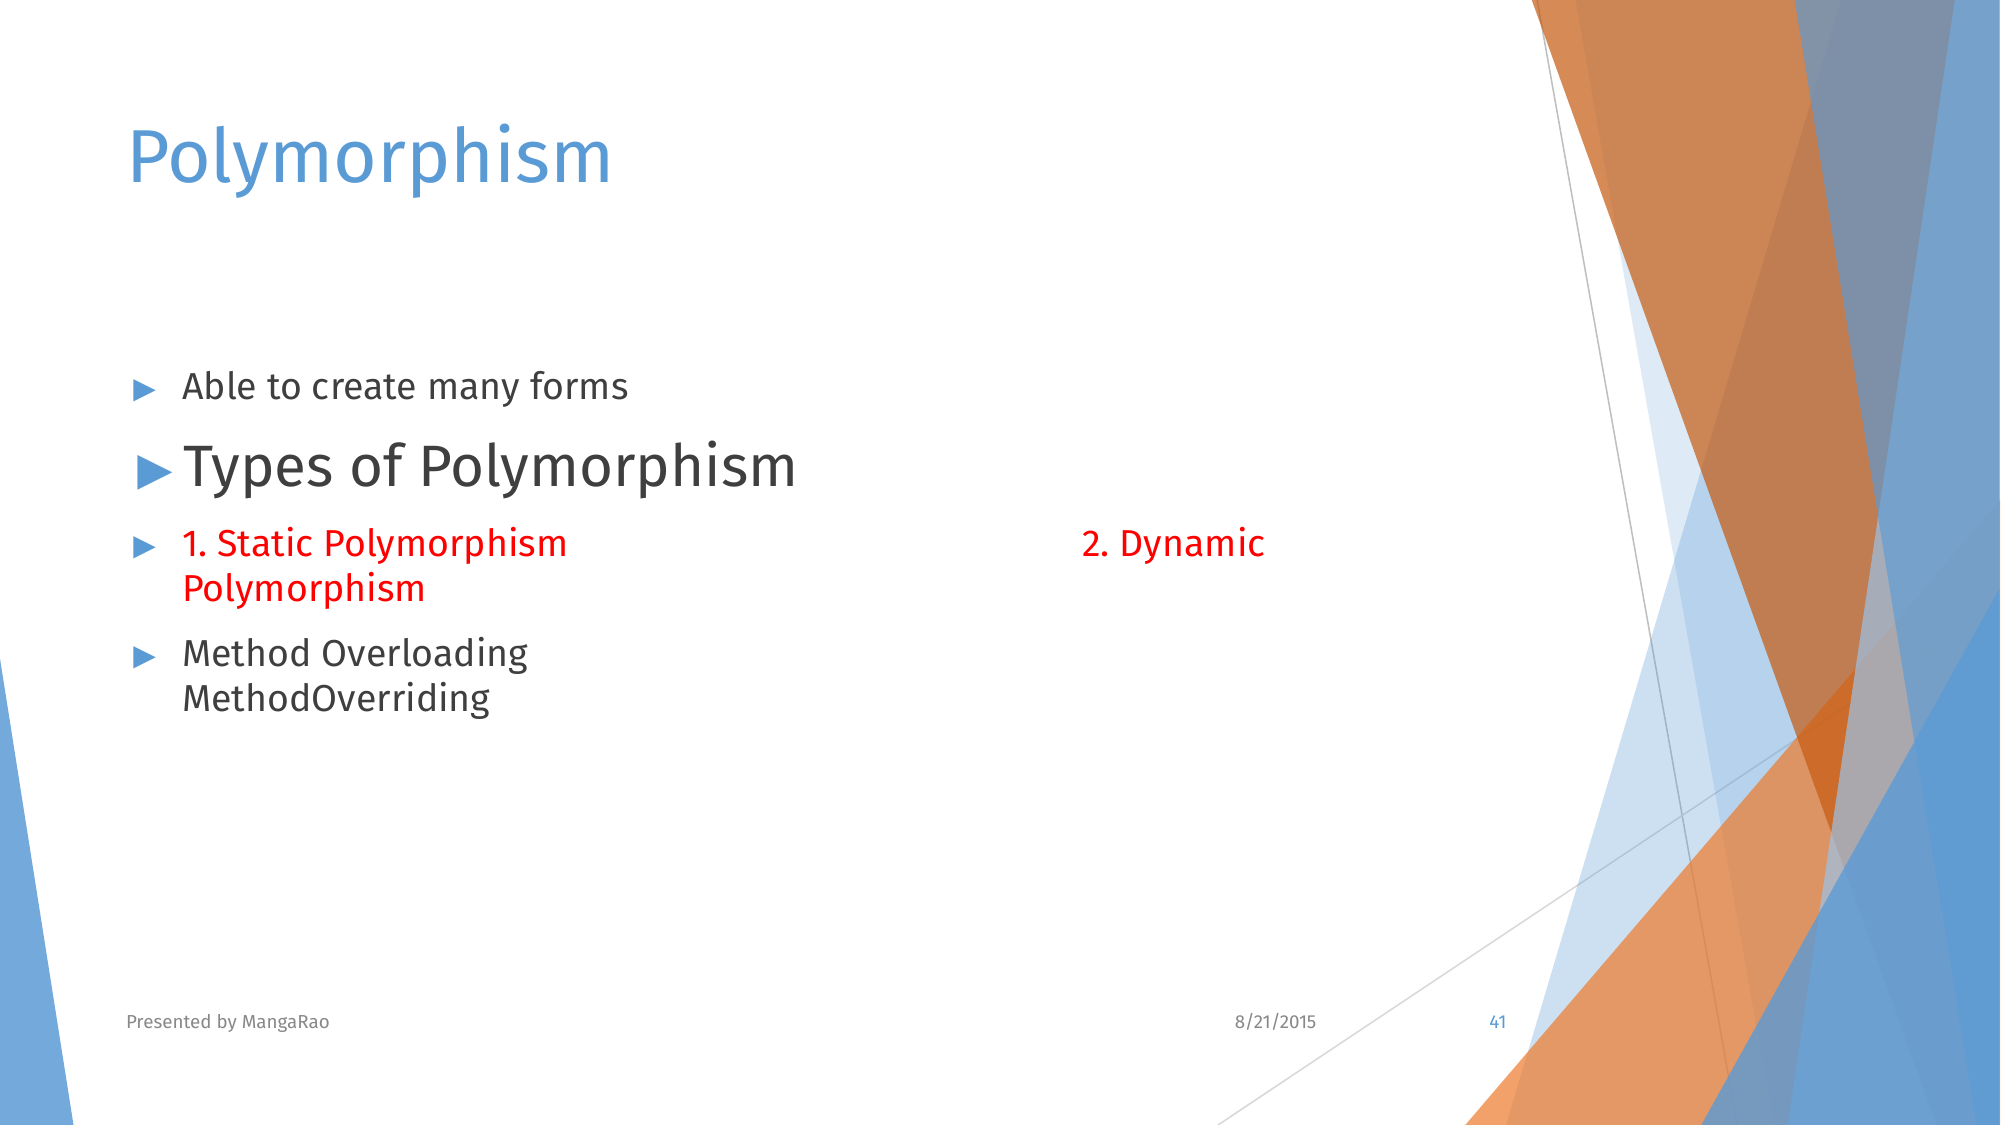

# Polymorphism
Able to create many forms
Types of Polymorphism
1. Static Polymorphism				2. Dynamic Polymorphism
Method Overloading					MethodOverriding
Presented by MangaRao
8/21/2015
41